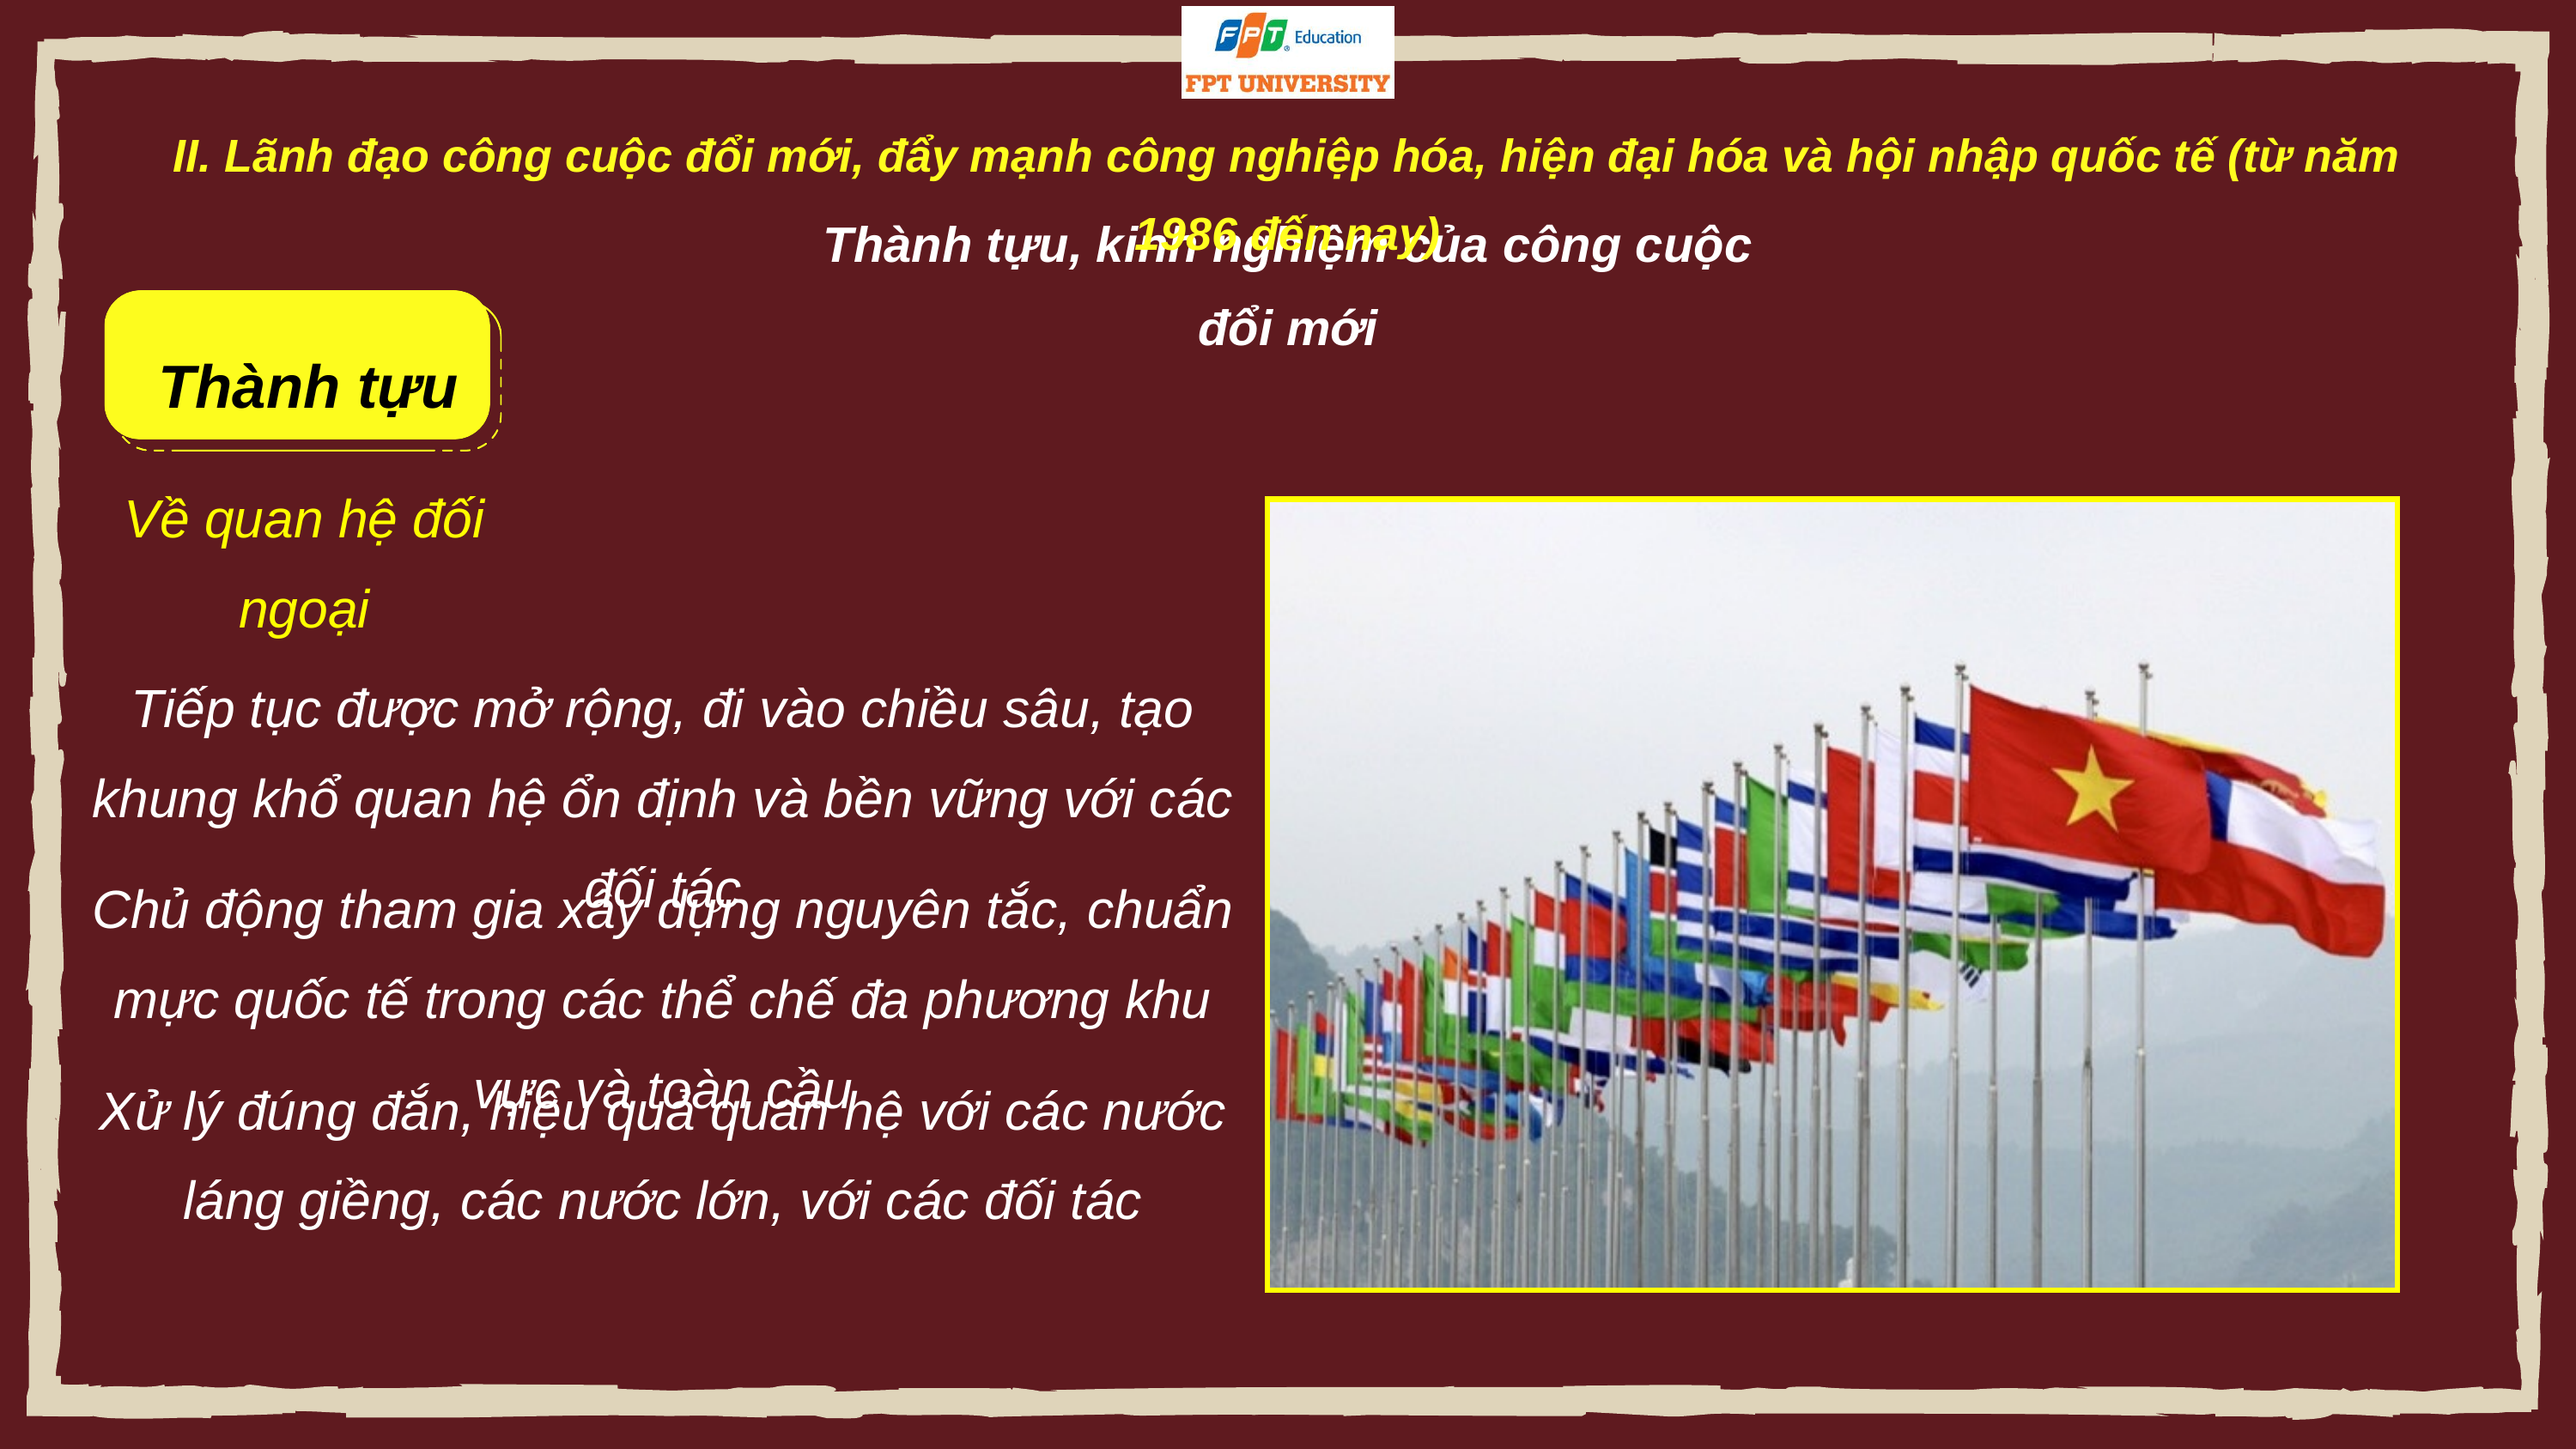

II. Lãnh đạo công cuộc đổi mới, đẩy mạnh công nghiệp hóa, hiện đại hóa và hội nhập quốc tế (từ năm 1986 đến nay)
Thành tựu, kinh nghiệm của công cuộc đổi mới

Thành tựu
Về quan hệ đối ngoại

Tiếp tục được mở rộng, đi vào chiều sâu, tạo khung khổ quan hệ ổn định và bền vững với các đối tác
Chủ động tham gia xây dựng nguyên tắc, chuẩn mực quốc tế trong các thể chế đa phương khu vực và toàn cầu
Xử lý đúng đắn, hiệu quả quan hệ với các nước láng giềng, các nước lớn, với các đối tác